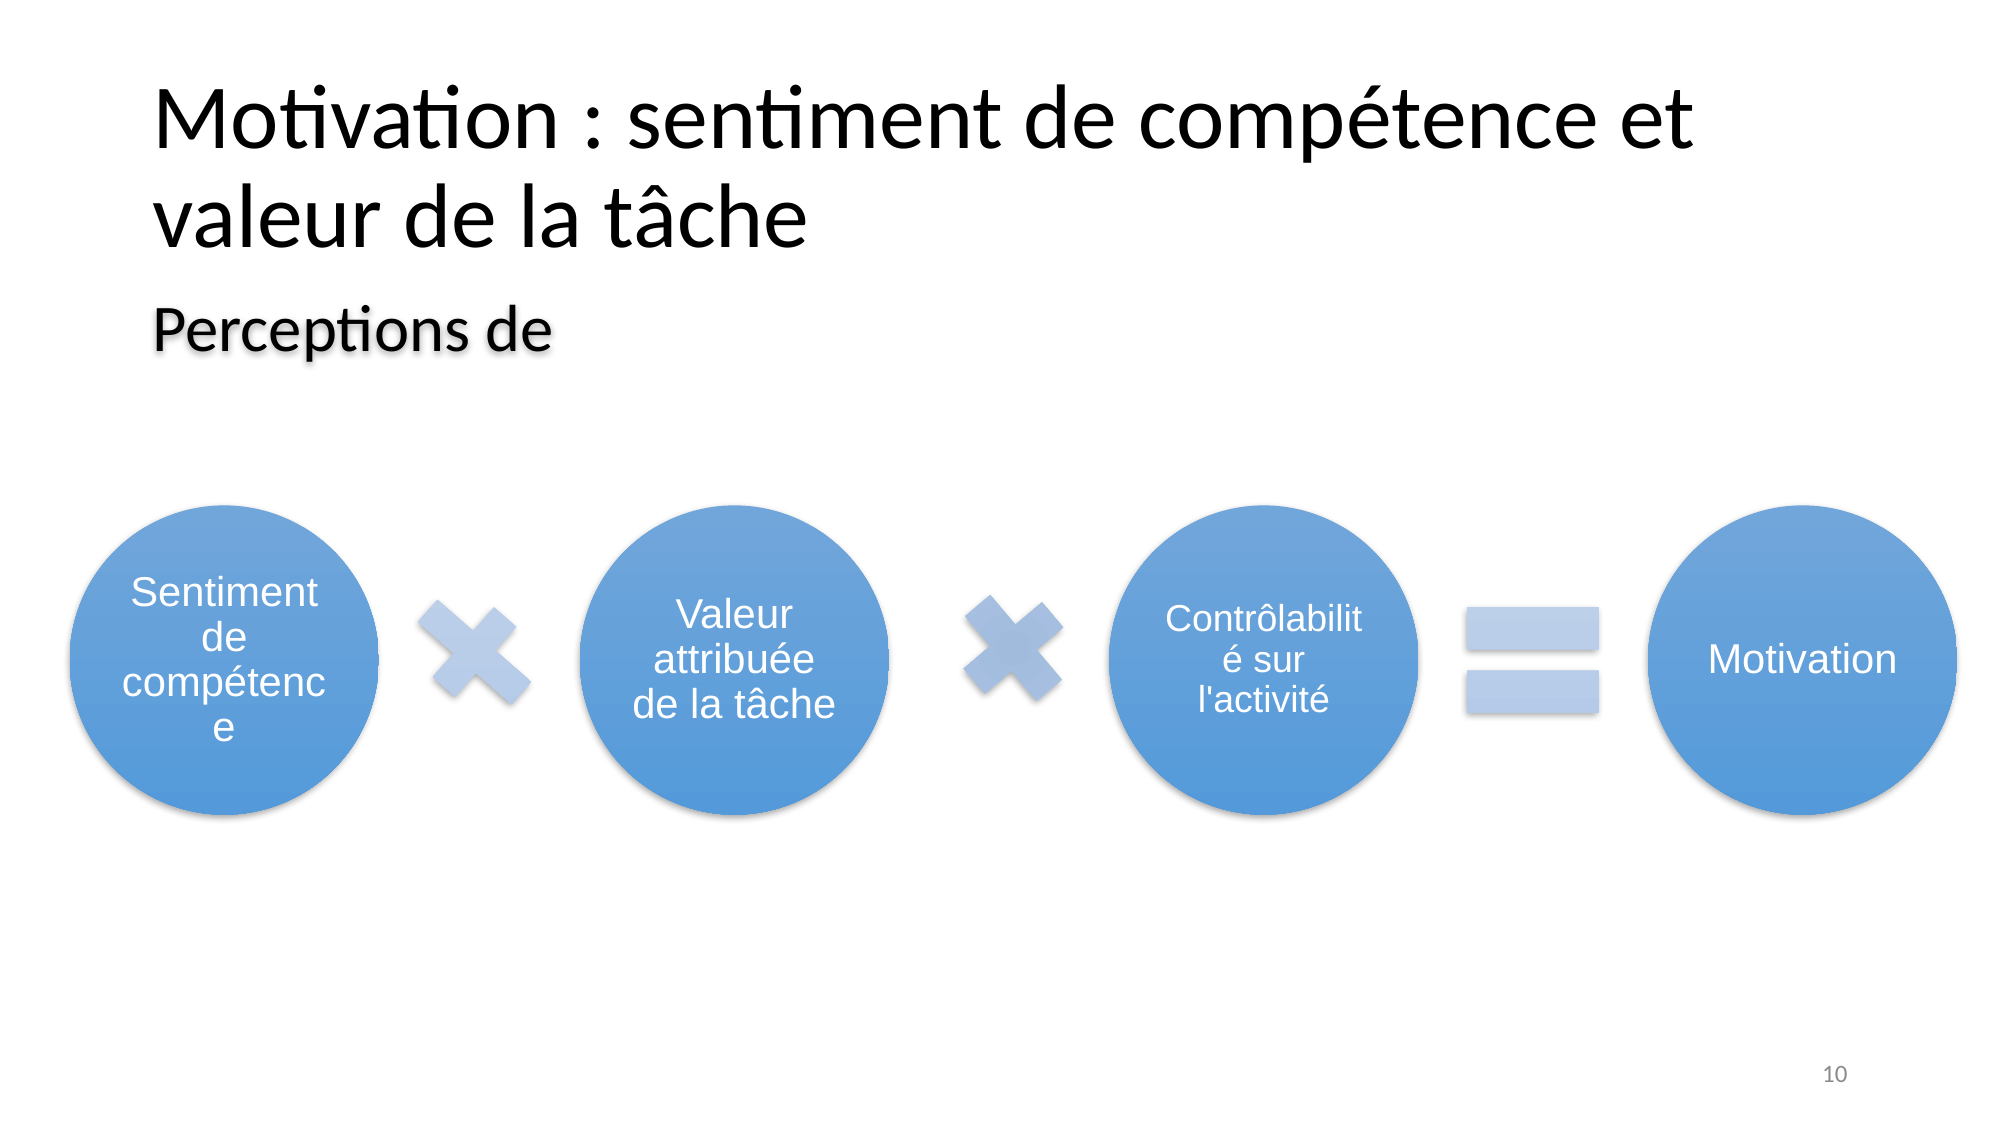

Motivation : sentiment de compétence et valeur de la tâche
Sentiment de compétence

Valeur attribuée de la tâche

Contrôlabilité sur l'activité

Motivation
Perceptions de
10